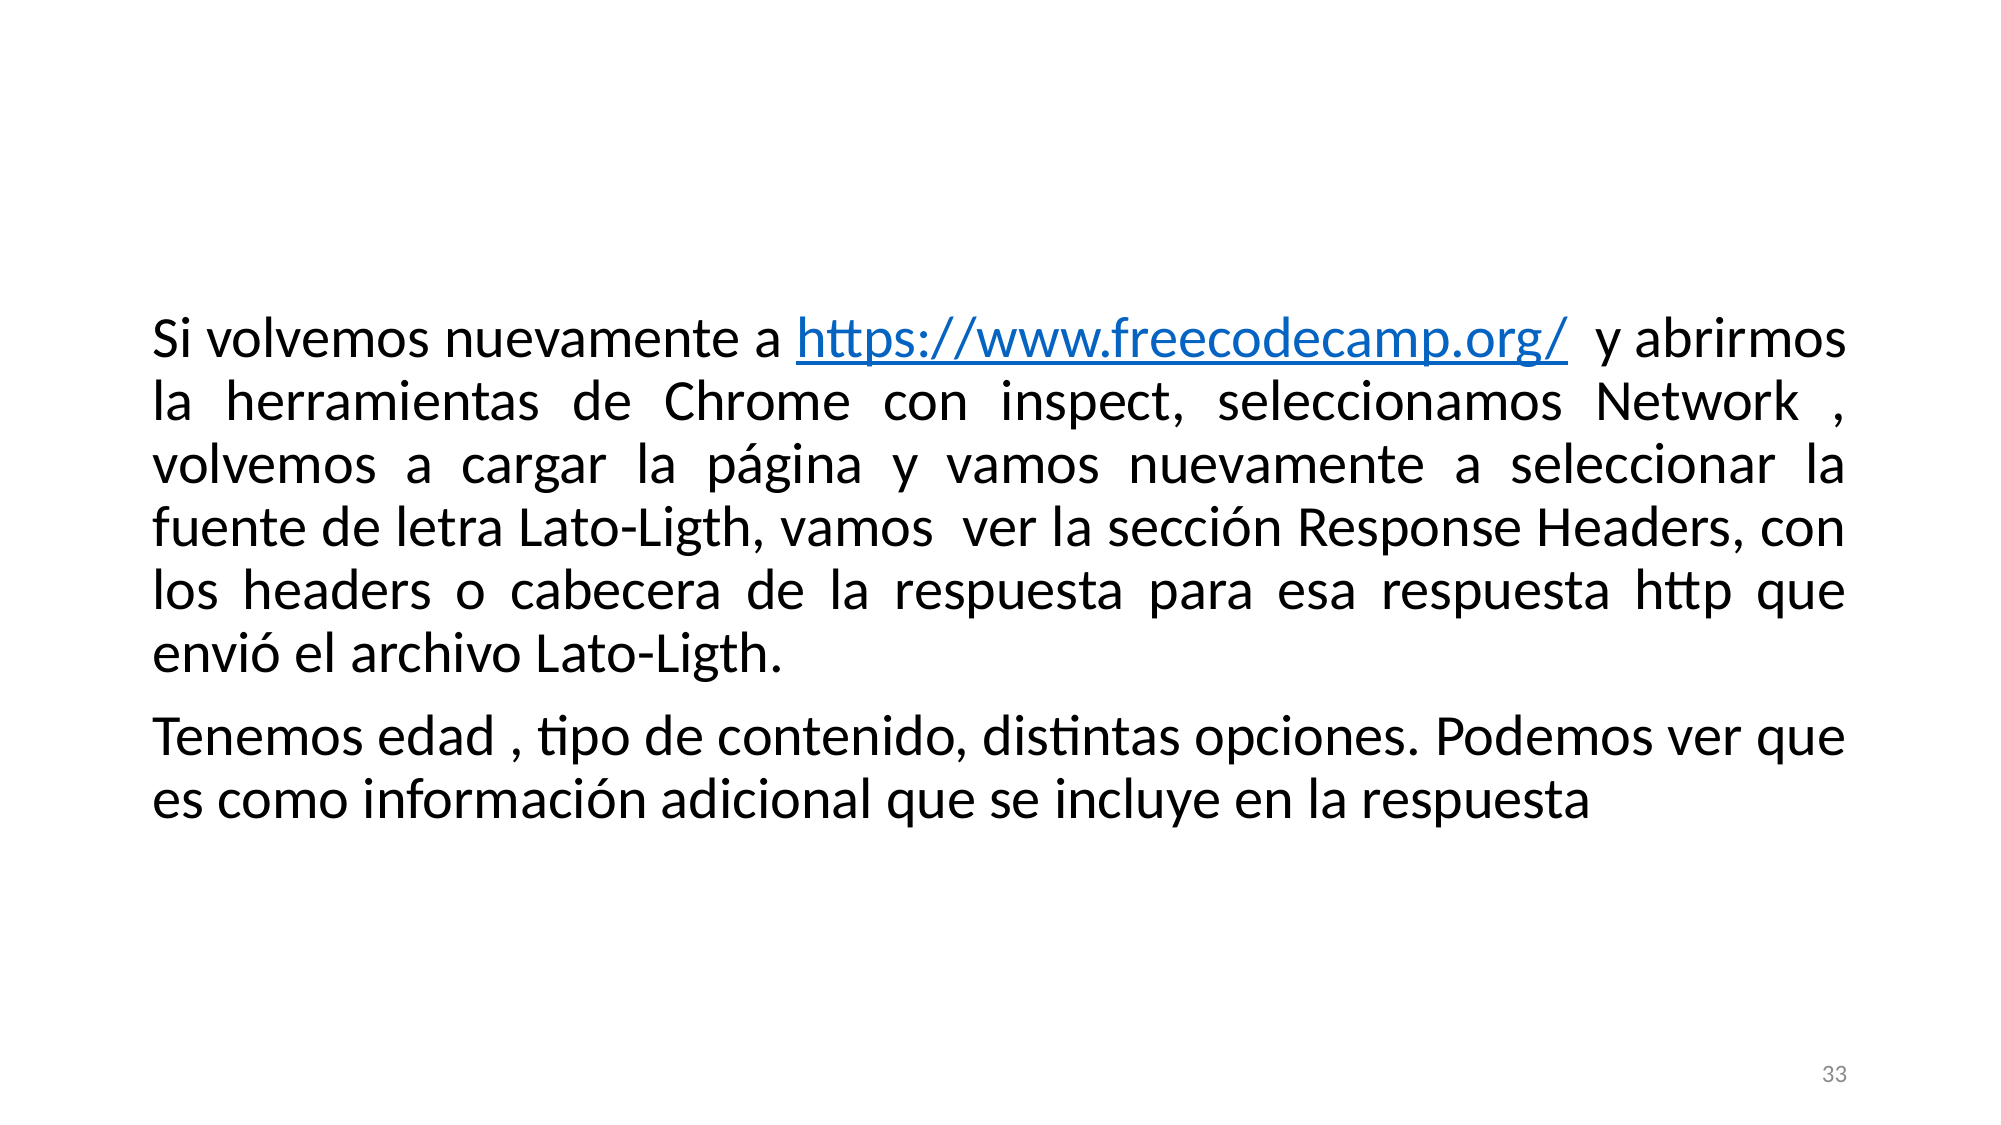

#
Si volvemos nuevamente a https://www.freecodecamp.org/  y abrirmos la herramientas de Chrome con inspect, seleccionamos Network , volvemos a cargar la página y vamos nuevamente a seleccionar la fuente de letra Lato-Ligth, vamos  ver la sección Response Headers, con los headers o cabecera de la respuesta para esa respuesta http que envió el archivo Lato-Ligth.
Tenemos edad , tipo de contenido, distintas opciones. Podemos ver que es como información adicional que se incluye en la respuesta
33